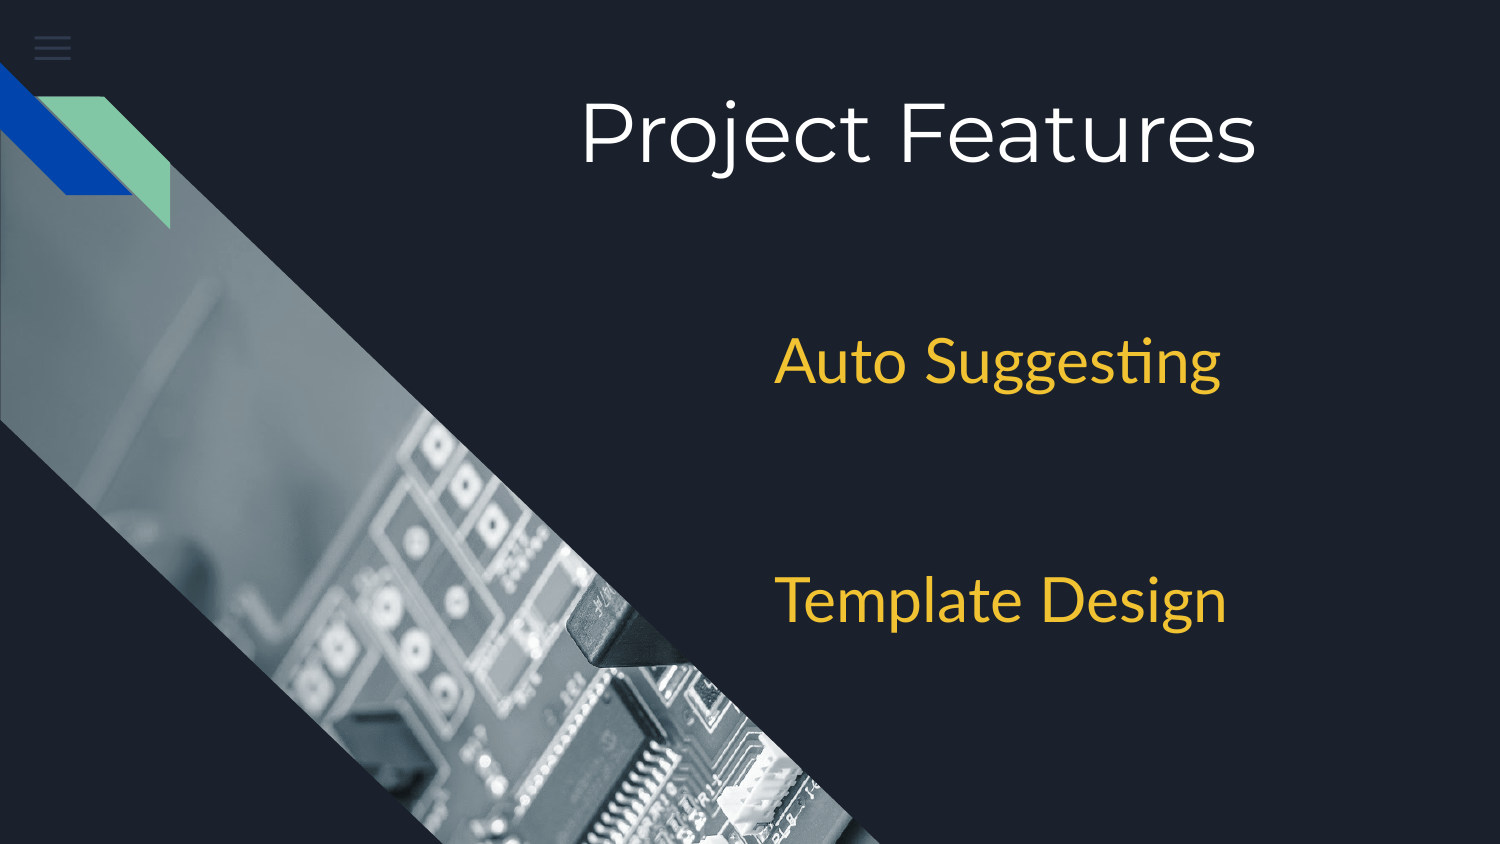

# Project Features
Auto Suggesting

Template Design